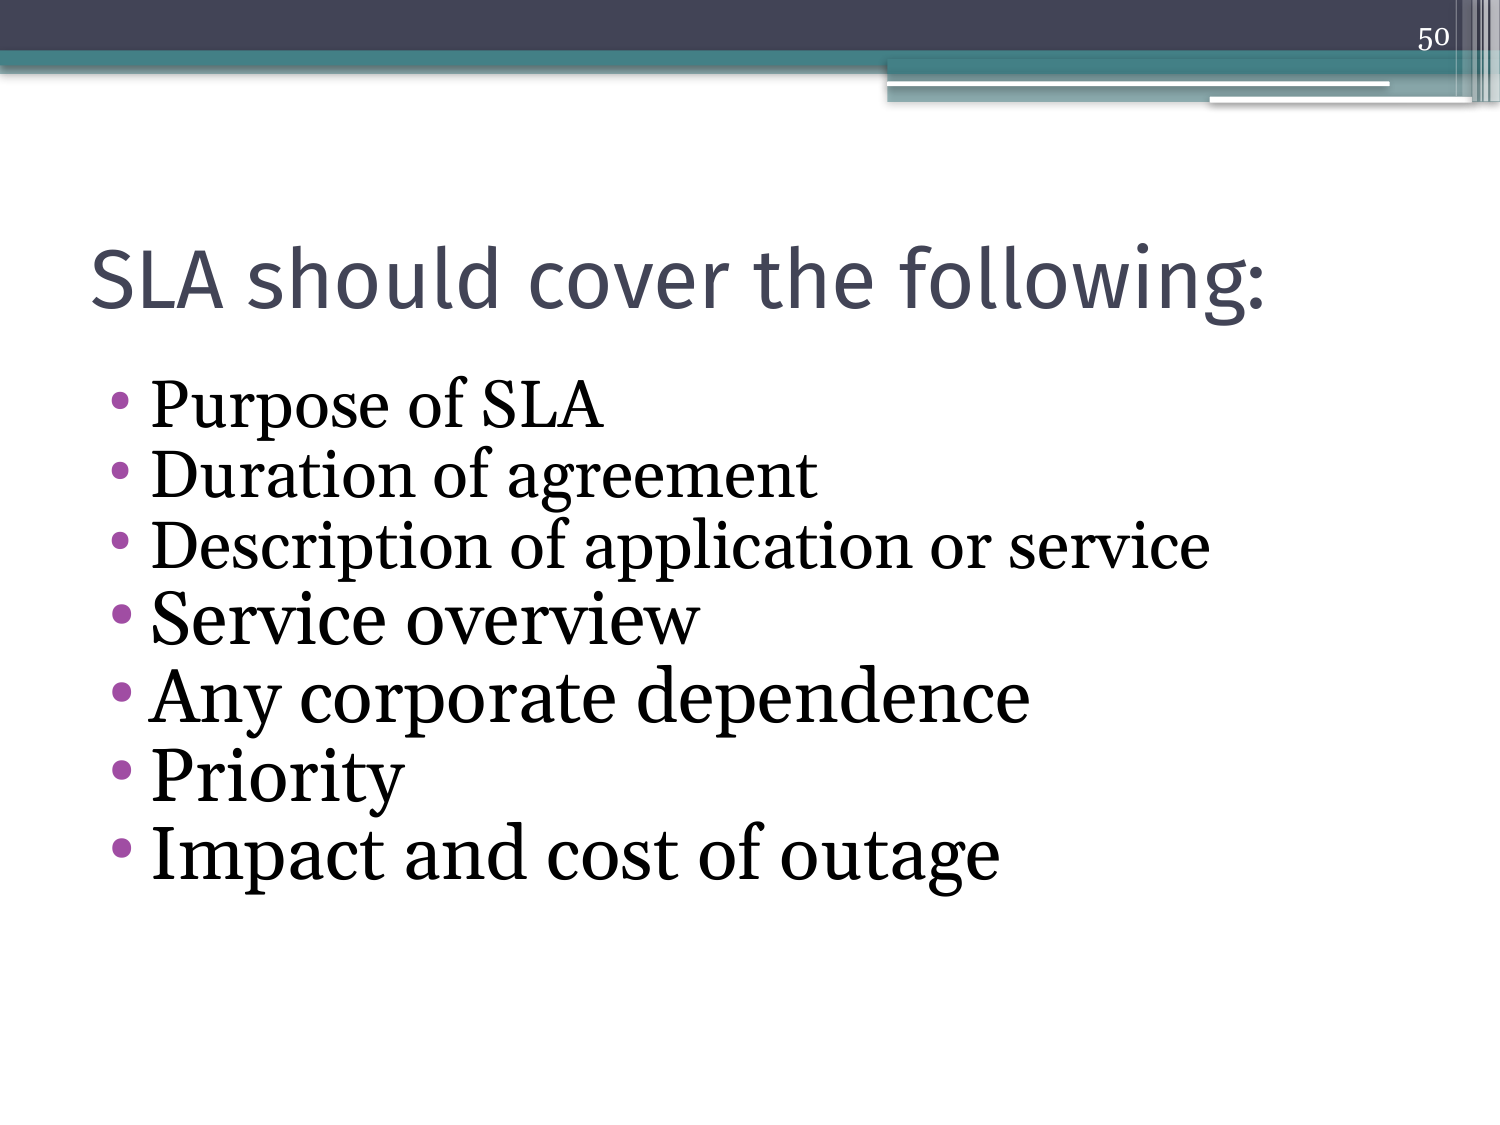

50
# SLA should cover the following:
Purpose of SLA
Duration of agreement
Description of application or service
Service overview
Any corporate dependence
Priority
Impact and cost of outage